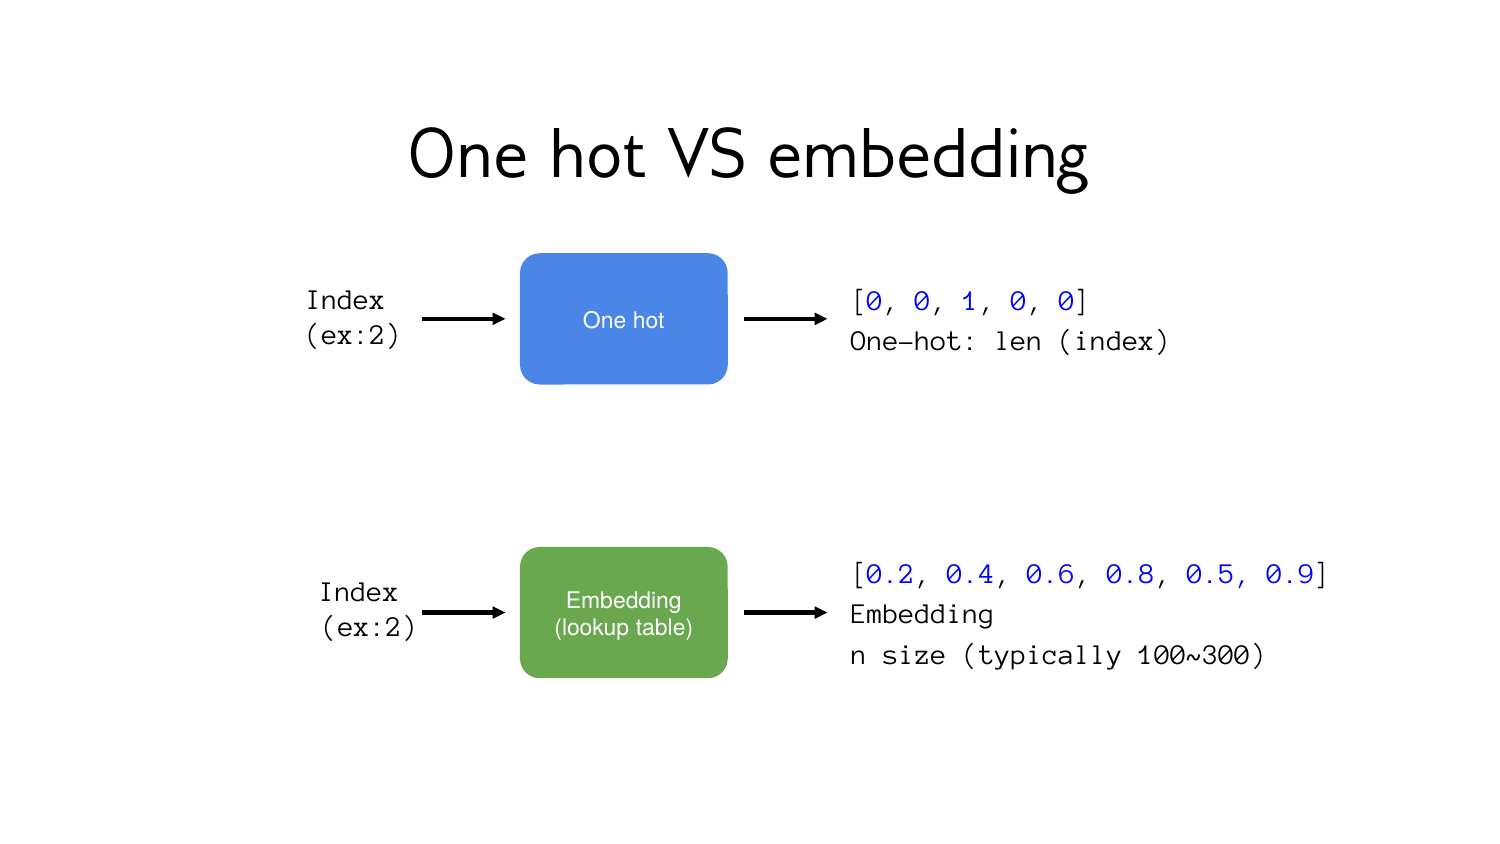

# One hot VS embedding
One hot
Index (ex:2)
[0, 0, 1, 0, 0]
One-hot: len (index)
Embedding
(lookup table)
Index
(ex:2)
[0.2, 0.4, 0.6, 0.8, 0.5, 0.9]
Embedding
n size (typically 100~300)